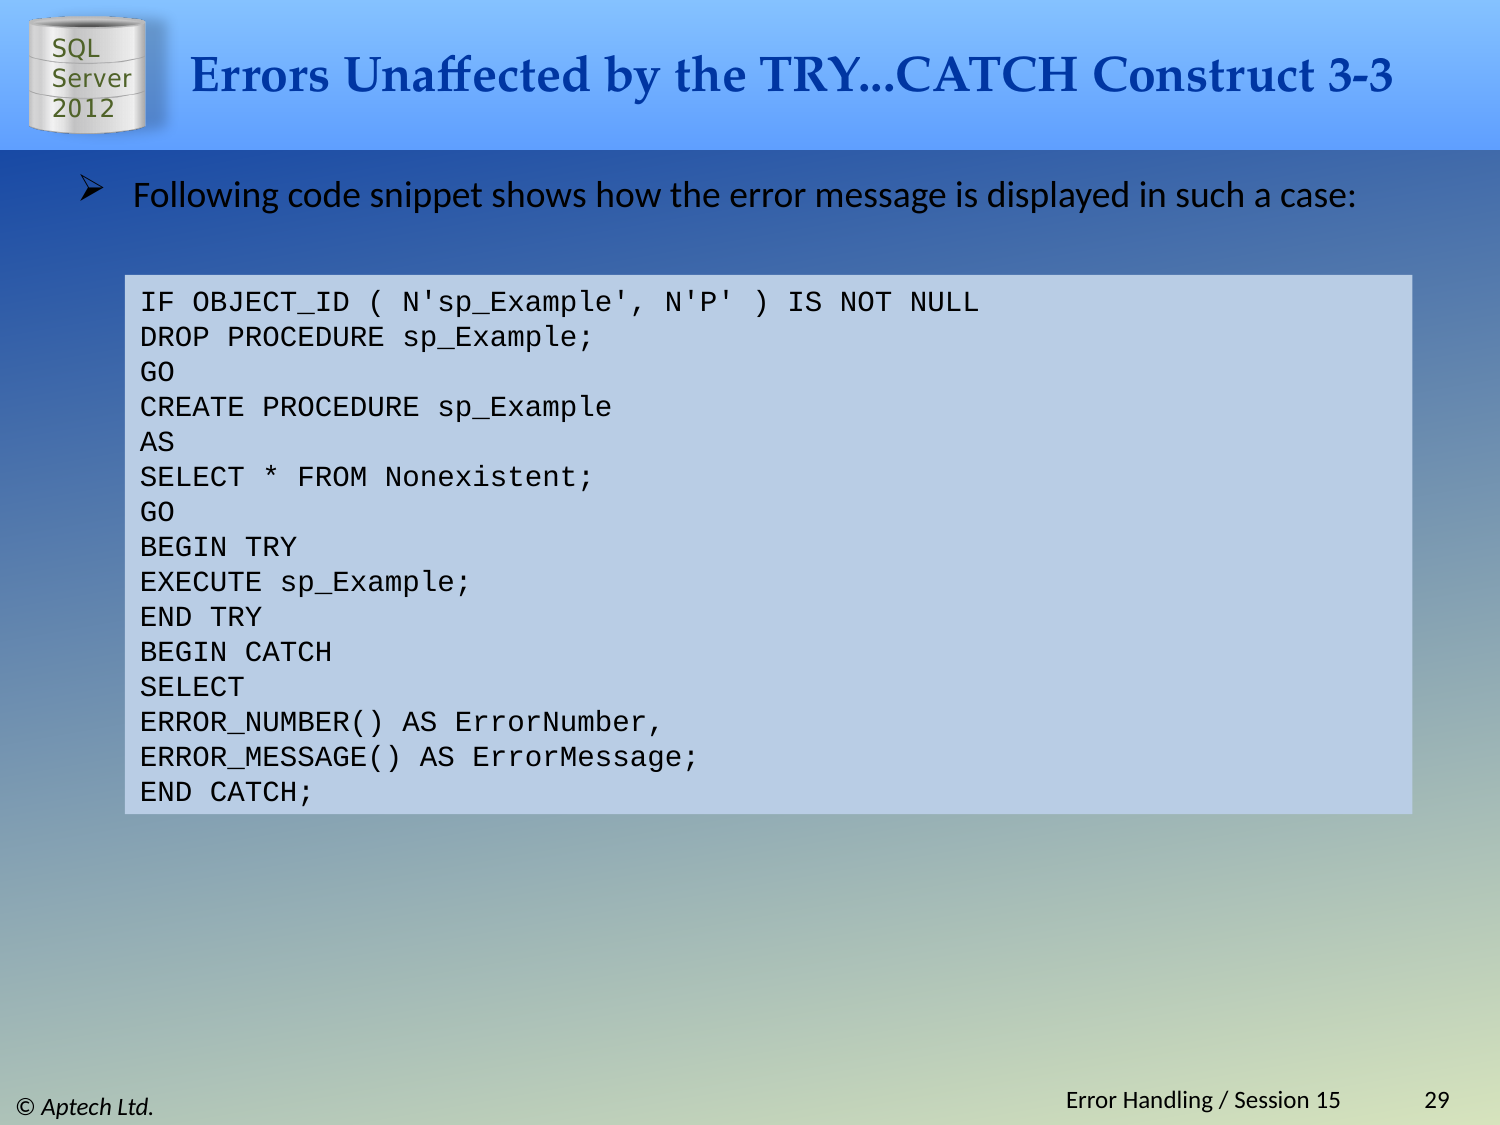

# Errors Unaffected by the TRY...CATCH Construct 3-3
Following code snippet shows how the error message is displayed in such a case:
IF OBJECT_ID ( N'sp_Example', N'P' ) IS NOT NULL
DROP PROCEDURE sp_Example;
GO
CREATE PROCEDURE sp_Example
AS
SELECT * FROM Nonexistent;
GO
BEGIN TRY
EXECUTE sp_Example;
END TRY
BEGIN CATCH
SELECT
ERROR_NUMBER() AS ErrorNumber,
ERROR_MESSAGE() AS ErrorMessage;
END CATCH;
Error Handling / Session 15
29